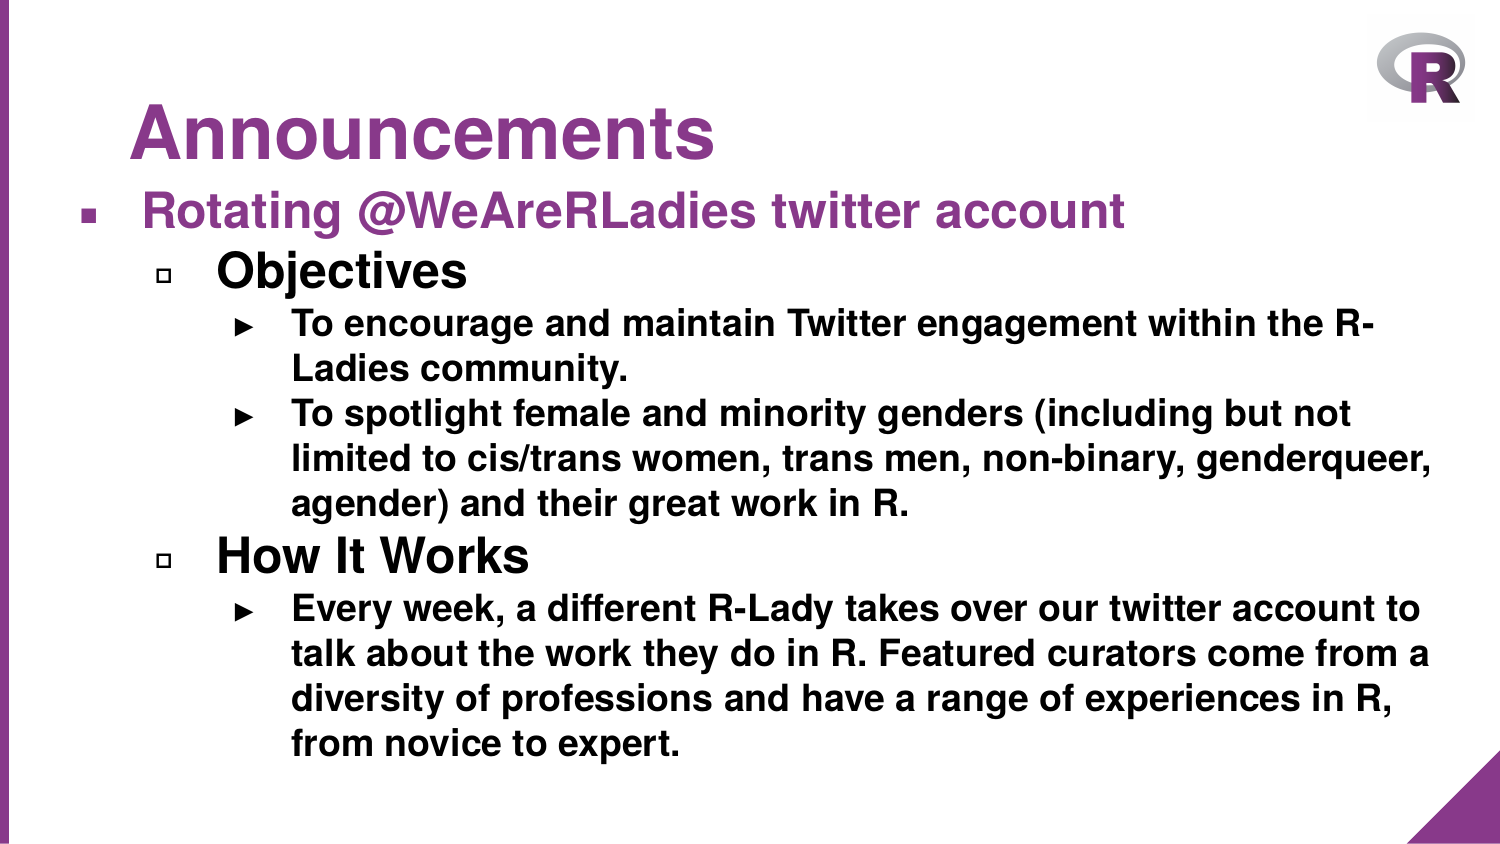

Announcements
Rotating @WeAreRLadies twitter account
Objectives
To encourage and maintain Twitter engagement within the R-Ladies community.
To spotlight female and minority genders (including but not limited to cis/trans women, trans men, non-binary, genderqueer, agender) and their great work in R.
How It Works
Every week, a different R-Lady takes over our twitter account to talk about the work they do in R. Featured curators come from a diversity of professions and have a range of experiences in R, from novice to expert.